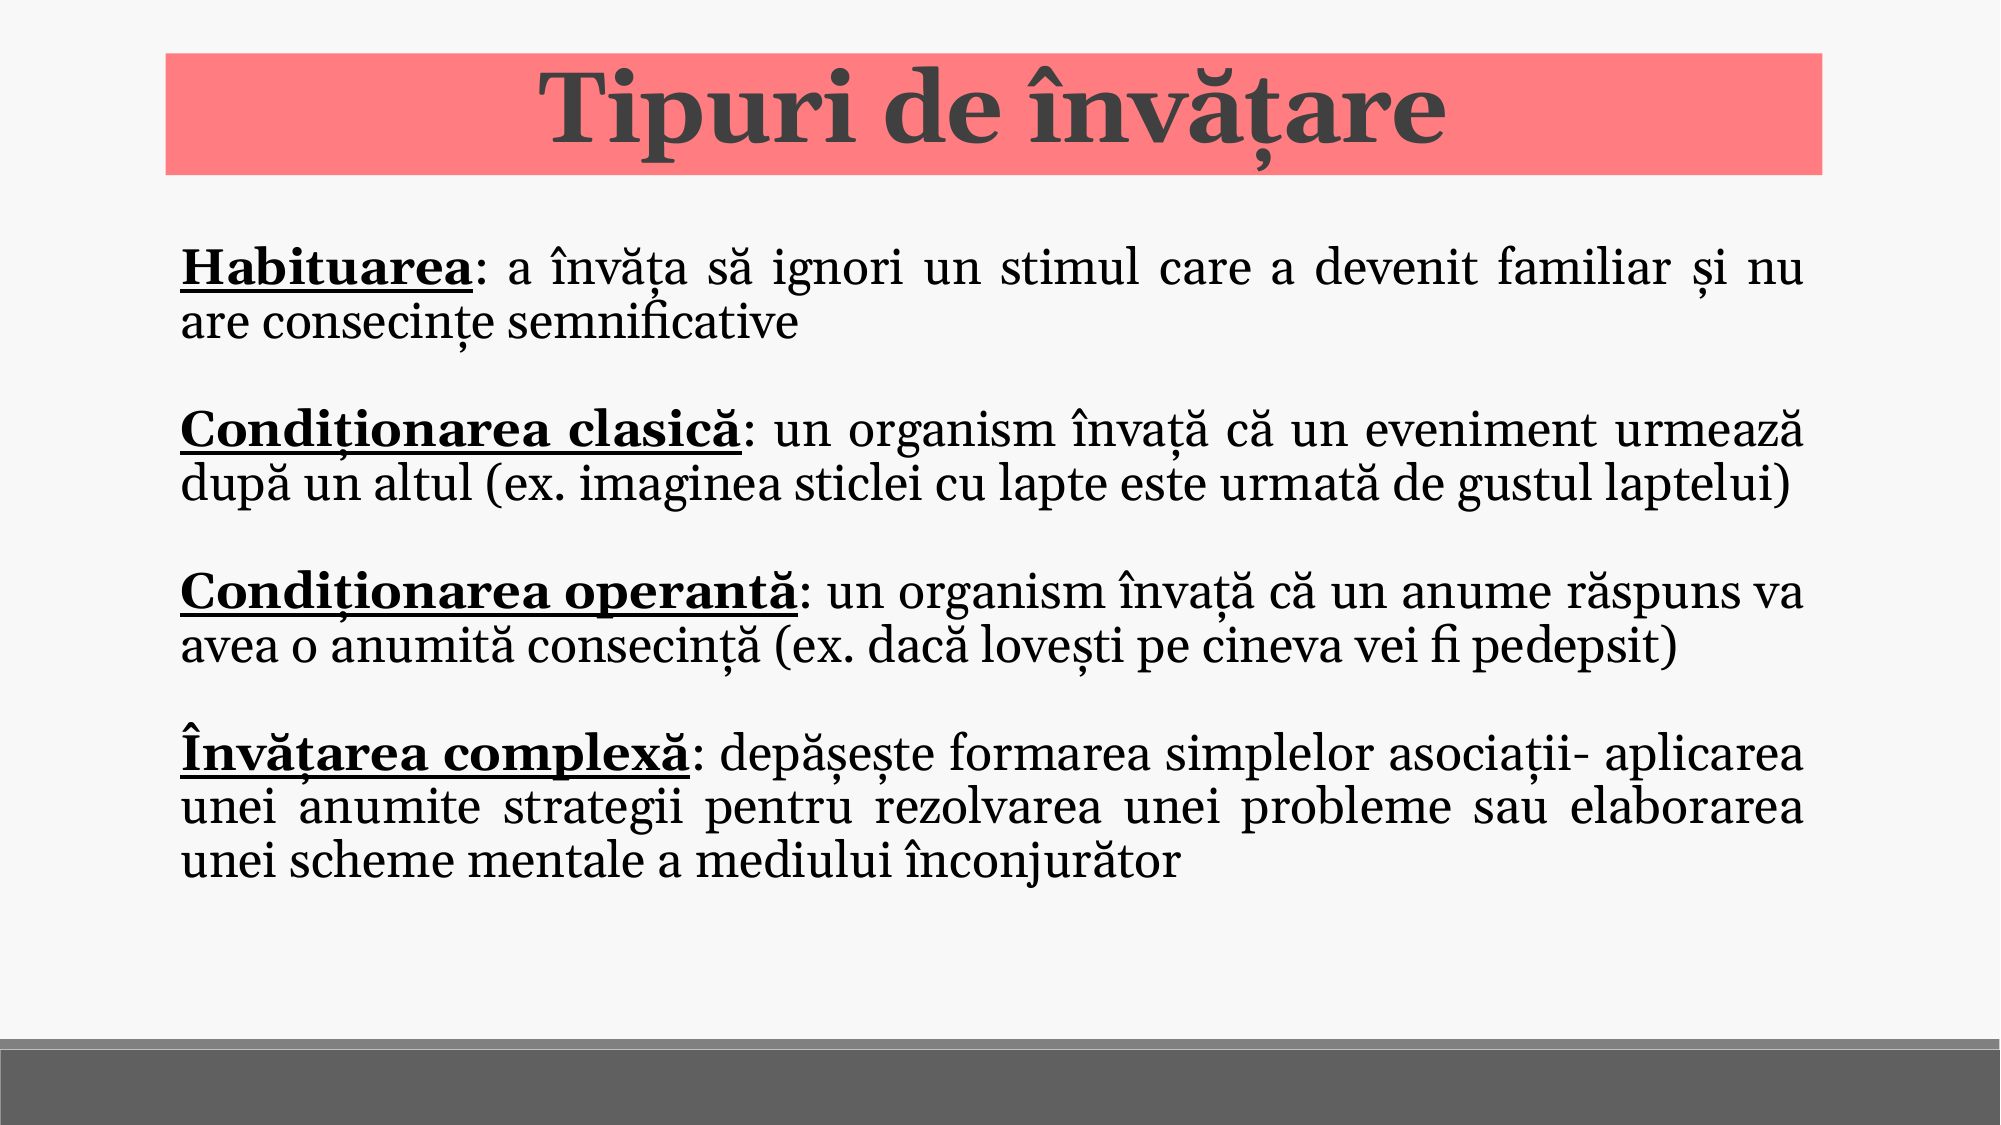

Tipuri de învățare
Habituarea: a învăța să ignori un stimul care a devenit familiar şi nu are consecinţe semnificative

Condiţionarea clasică: un organism învaţă că un eveniment urmează după un altul (ex. imaginea sticlei cu lapte este urmată de gustul laptelui)

Condiţionarea operantă: un organism învaţă că un anume răspuns va avea o anumită consecinţă (ex. dacă loveşti pe cineva vei fi pedepsit)

Învăţarea complexă: depăşeşte formarea simplelor asociaţii- aplicarea unei anumite strategii pentru rezolvarea unei probleme sau elaborarea unei scheme mentale a mediului înconjurător